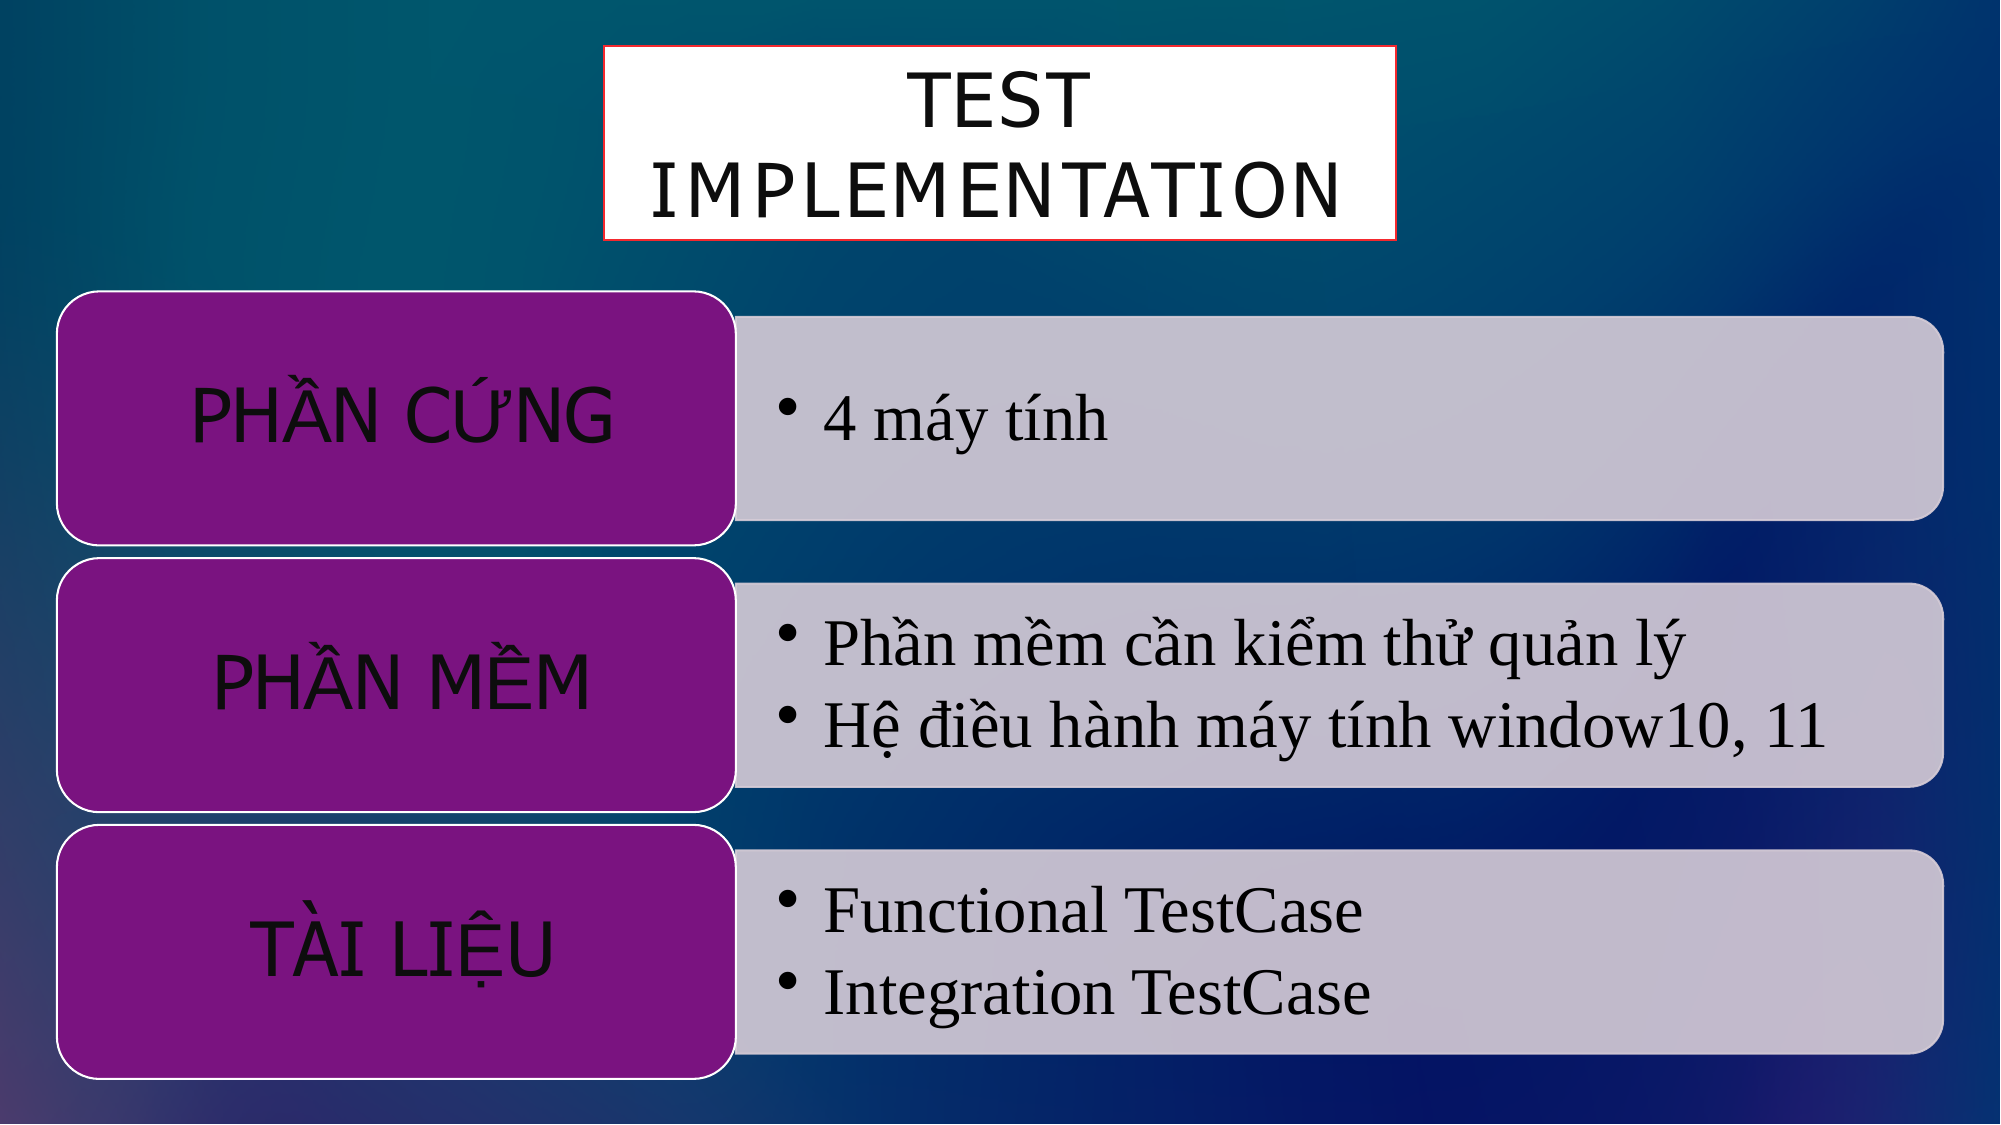

TEST IMPLEmentation
4 máy tính
PHẦN CỨNG
Phần mềm cần kiểm thử quản lý
Hệ điều hành máy tính window10, 11
PHẦN MỀM
Functional TestCase
Integration TestCase
TÀI LIỆU